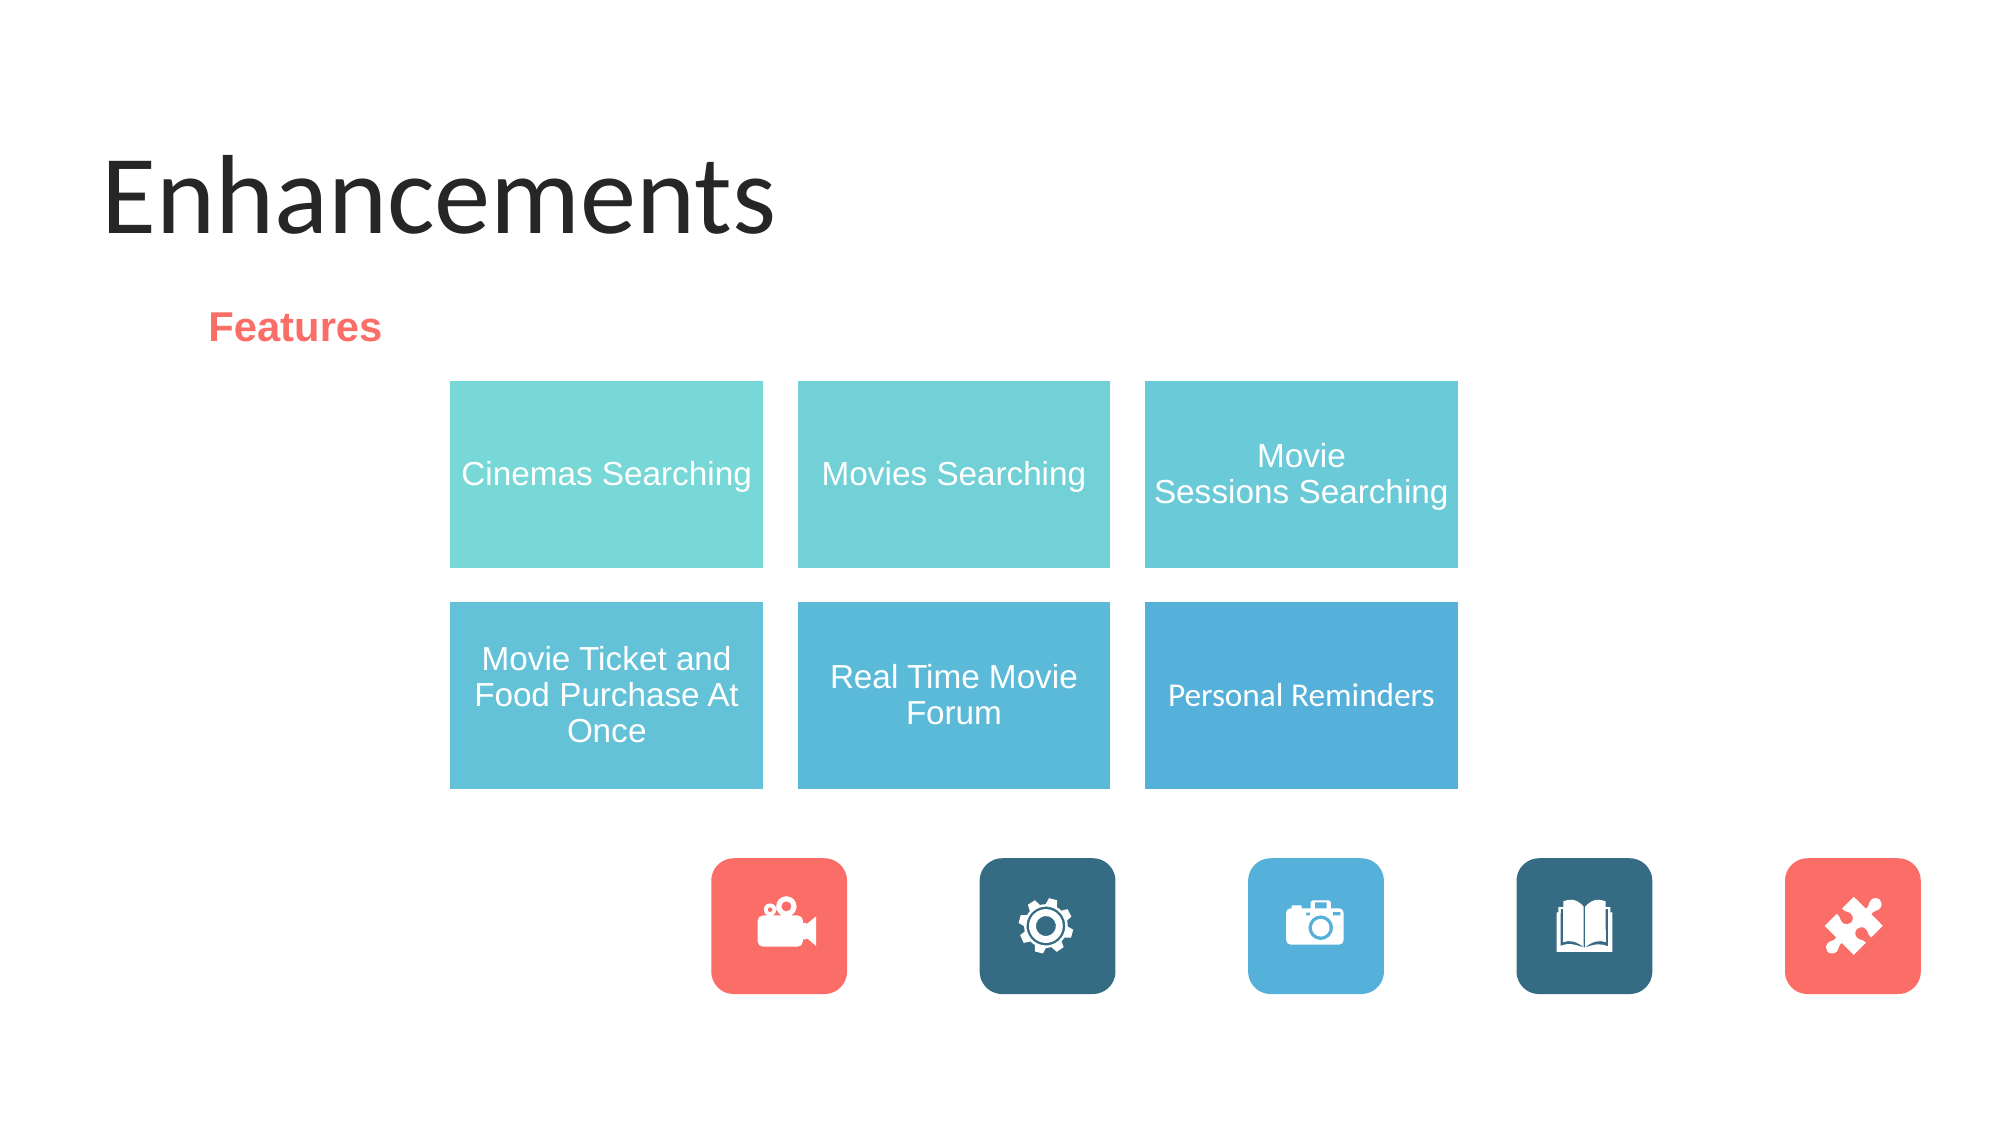

Enhancements
Features

Cinemas Searching
Movies Searching
Movie Sessions Searching
Movie Ticket and Food Purchase At Once
Real Time Movie Forum
Personal Reminders